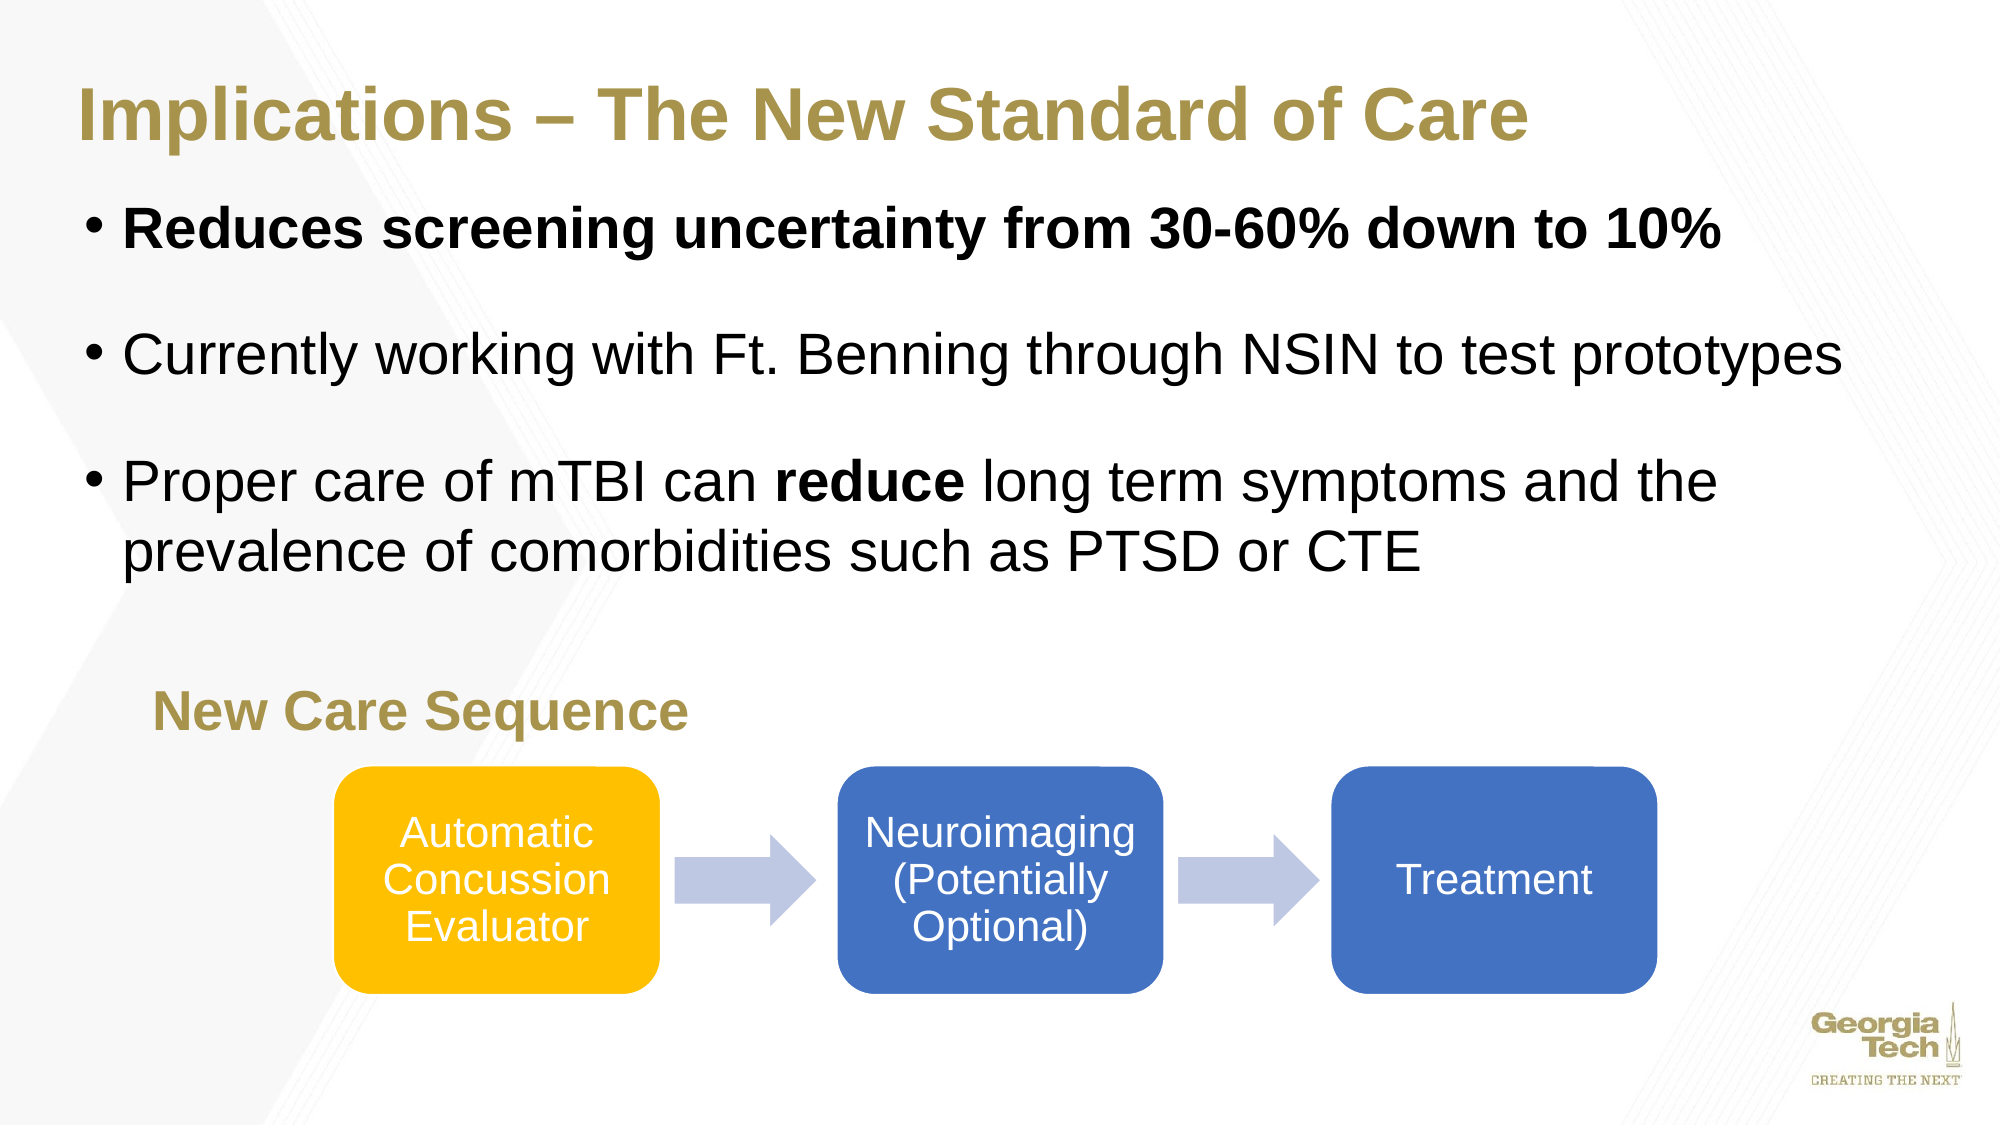

# Implications – The New Standard of Care
Reduces screening uncertainty from 30-60% down to 10%

Currently working with Ft. Benning through NSIN to test prototypes

Proper care of mTBI can reduce long term symptoms and the prevalence of comorbidities such as PTSD or CTE

New Care Sequence

Neuroimaging (Potentially Optional)
Treatment
Automatic Concussion Evaluator